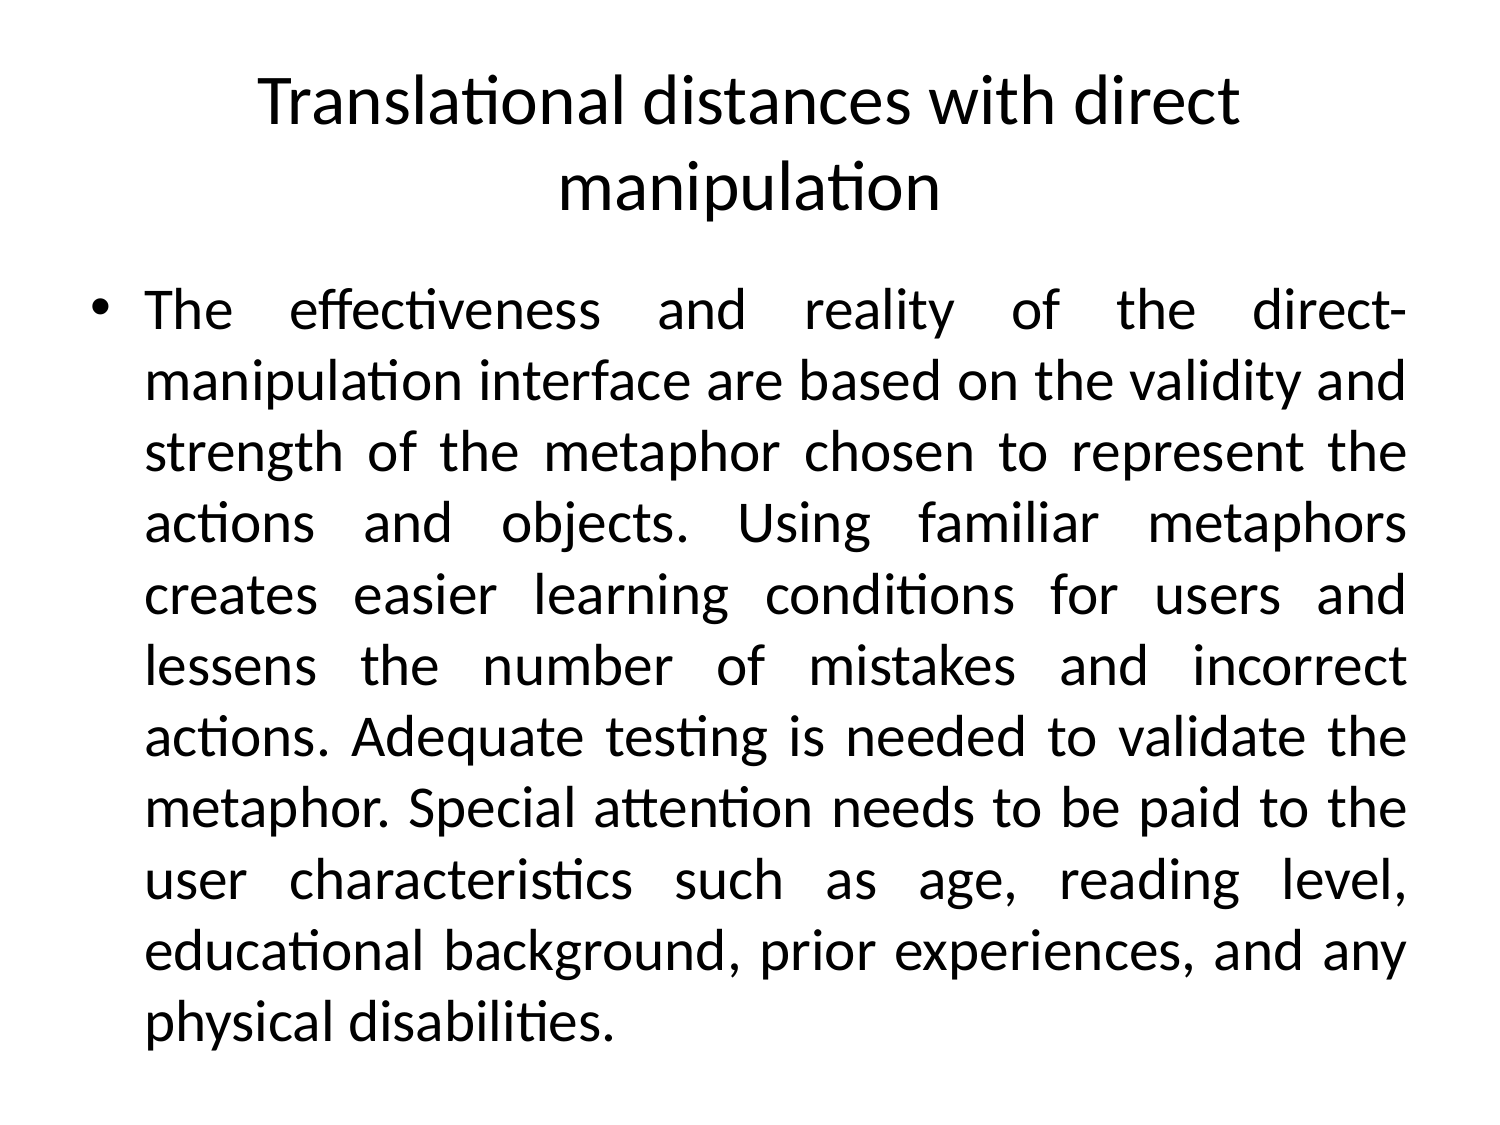

# Translational distances with direct manipulation
The effectiveness and reality of the direct-manipulation interface are based on the validity and strength of the metaphor chosen to represent the actions and objects. Using familiar metaphors creates easier learning conditions for users and lessens the number of mistakes and incorrect actions. Adequate testing is needed to validate the metaphor. Special attention needs to be paid to the user characteristics such as age, reading level, educational background, prior experiences, and any physical disabilities.